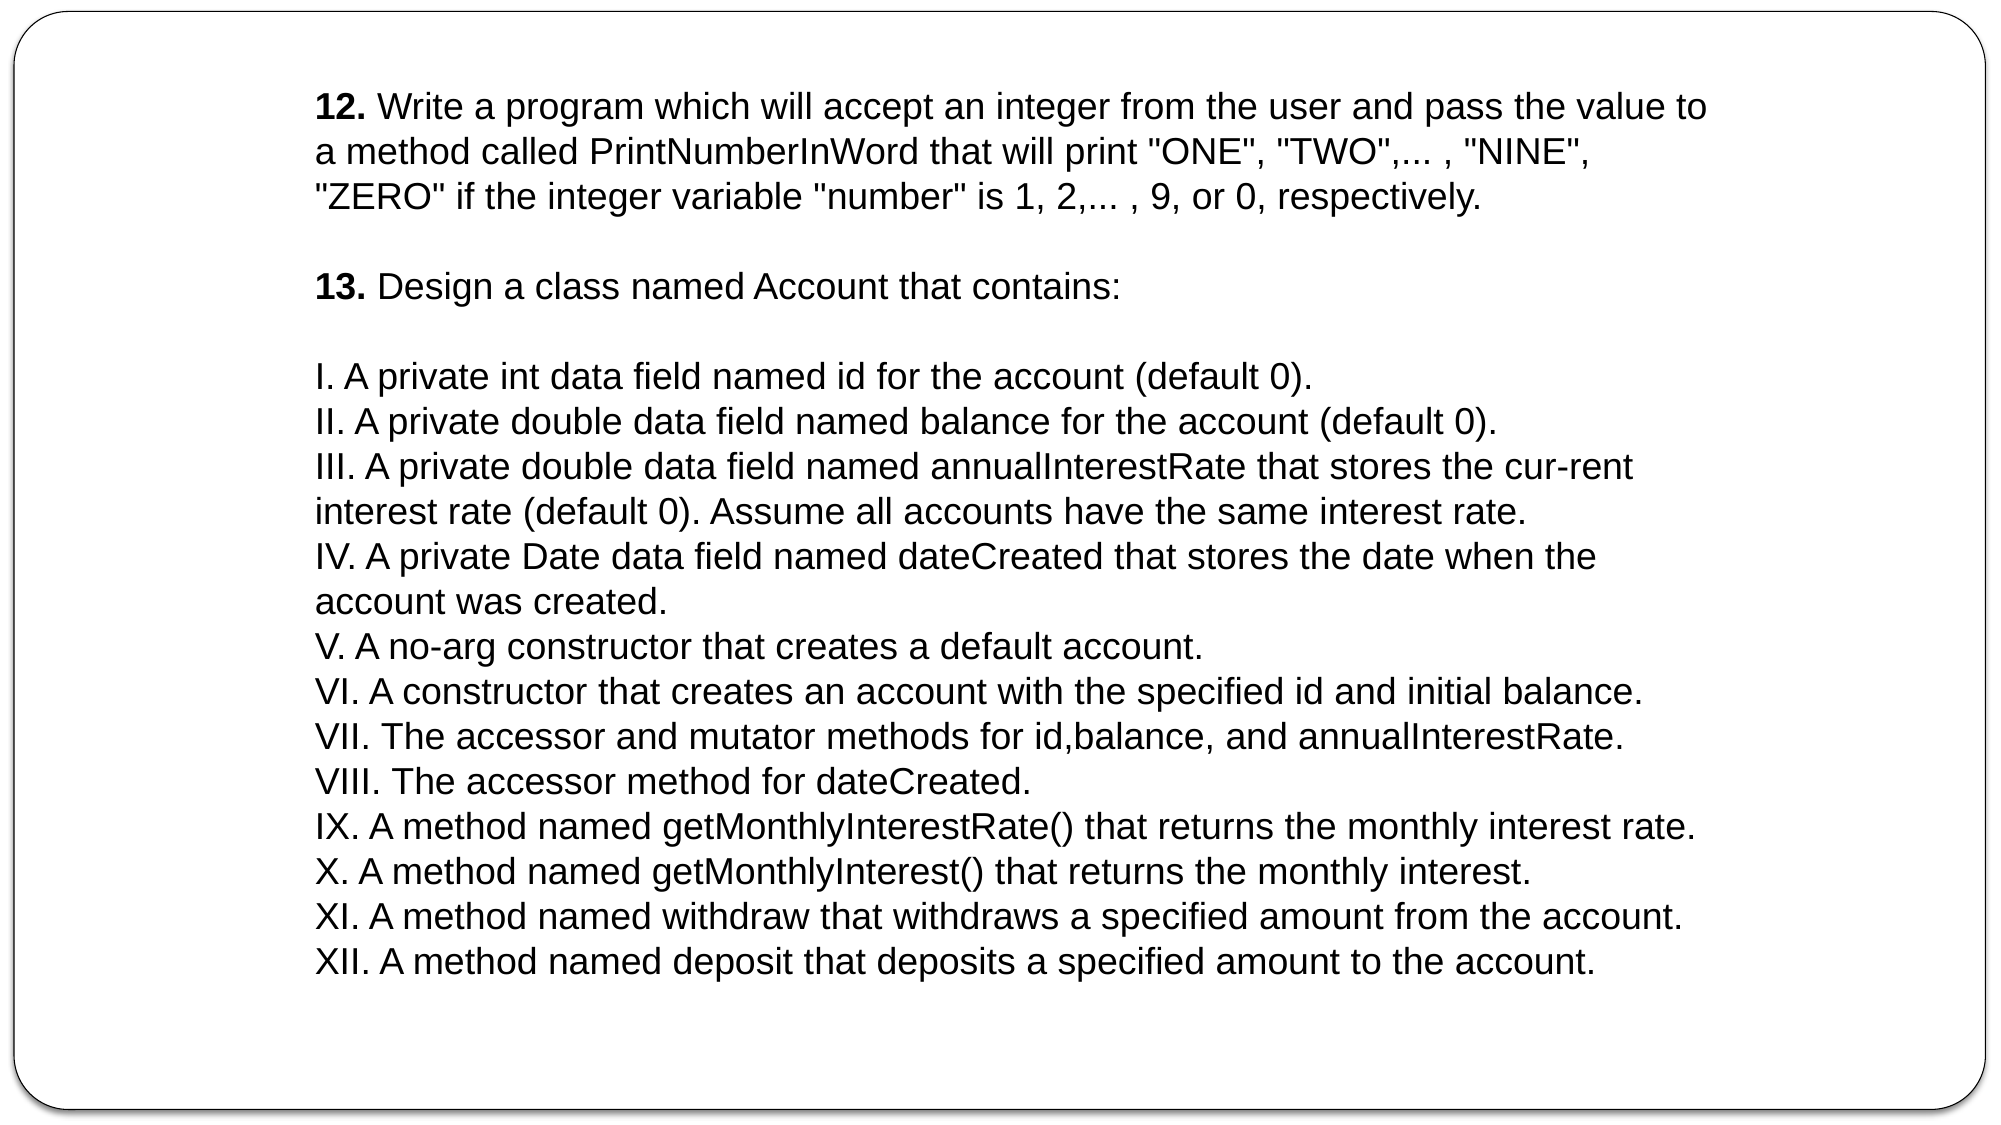

12. Write a program which will accept an integer from the user and pass the value to a method called PrintNumberInWord that will print "ONE", "TWO",... , "NINE", "ZERO" if the integer variable "number" is 1, 2,... , 9, or 0, respectively.

13. Design a class named Account that contains:

I. A private int data field named id for the account (default 0).
II. A private double data field named balance for the account (default 0).
III. A private double data field named annualInterestRate that stores the cur-rent interest rate (default 0). Assume all accounts have the same interest rate.
IV. A private Date data field named dateCreated that stores the date when the account was created.
V. A no-arg constructor that creates a default account.
VI. A constructor that creates an account with the specified id and initial balance.
VII. The accessor and mutator methods for id,balance, and annualInterestRate.
VIII. The accessor method for dateCreated.
IX. A method named getMonthlyInterestRate() that returns the monthly interest rate.
X. A method named getMonthlyInterest() that returns the monthly interest.
XI. A method named withdraw that withdraws a specified amount from the account.
XII. A method named deposit that deposits a specified amount to the account.